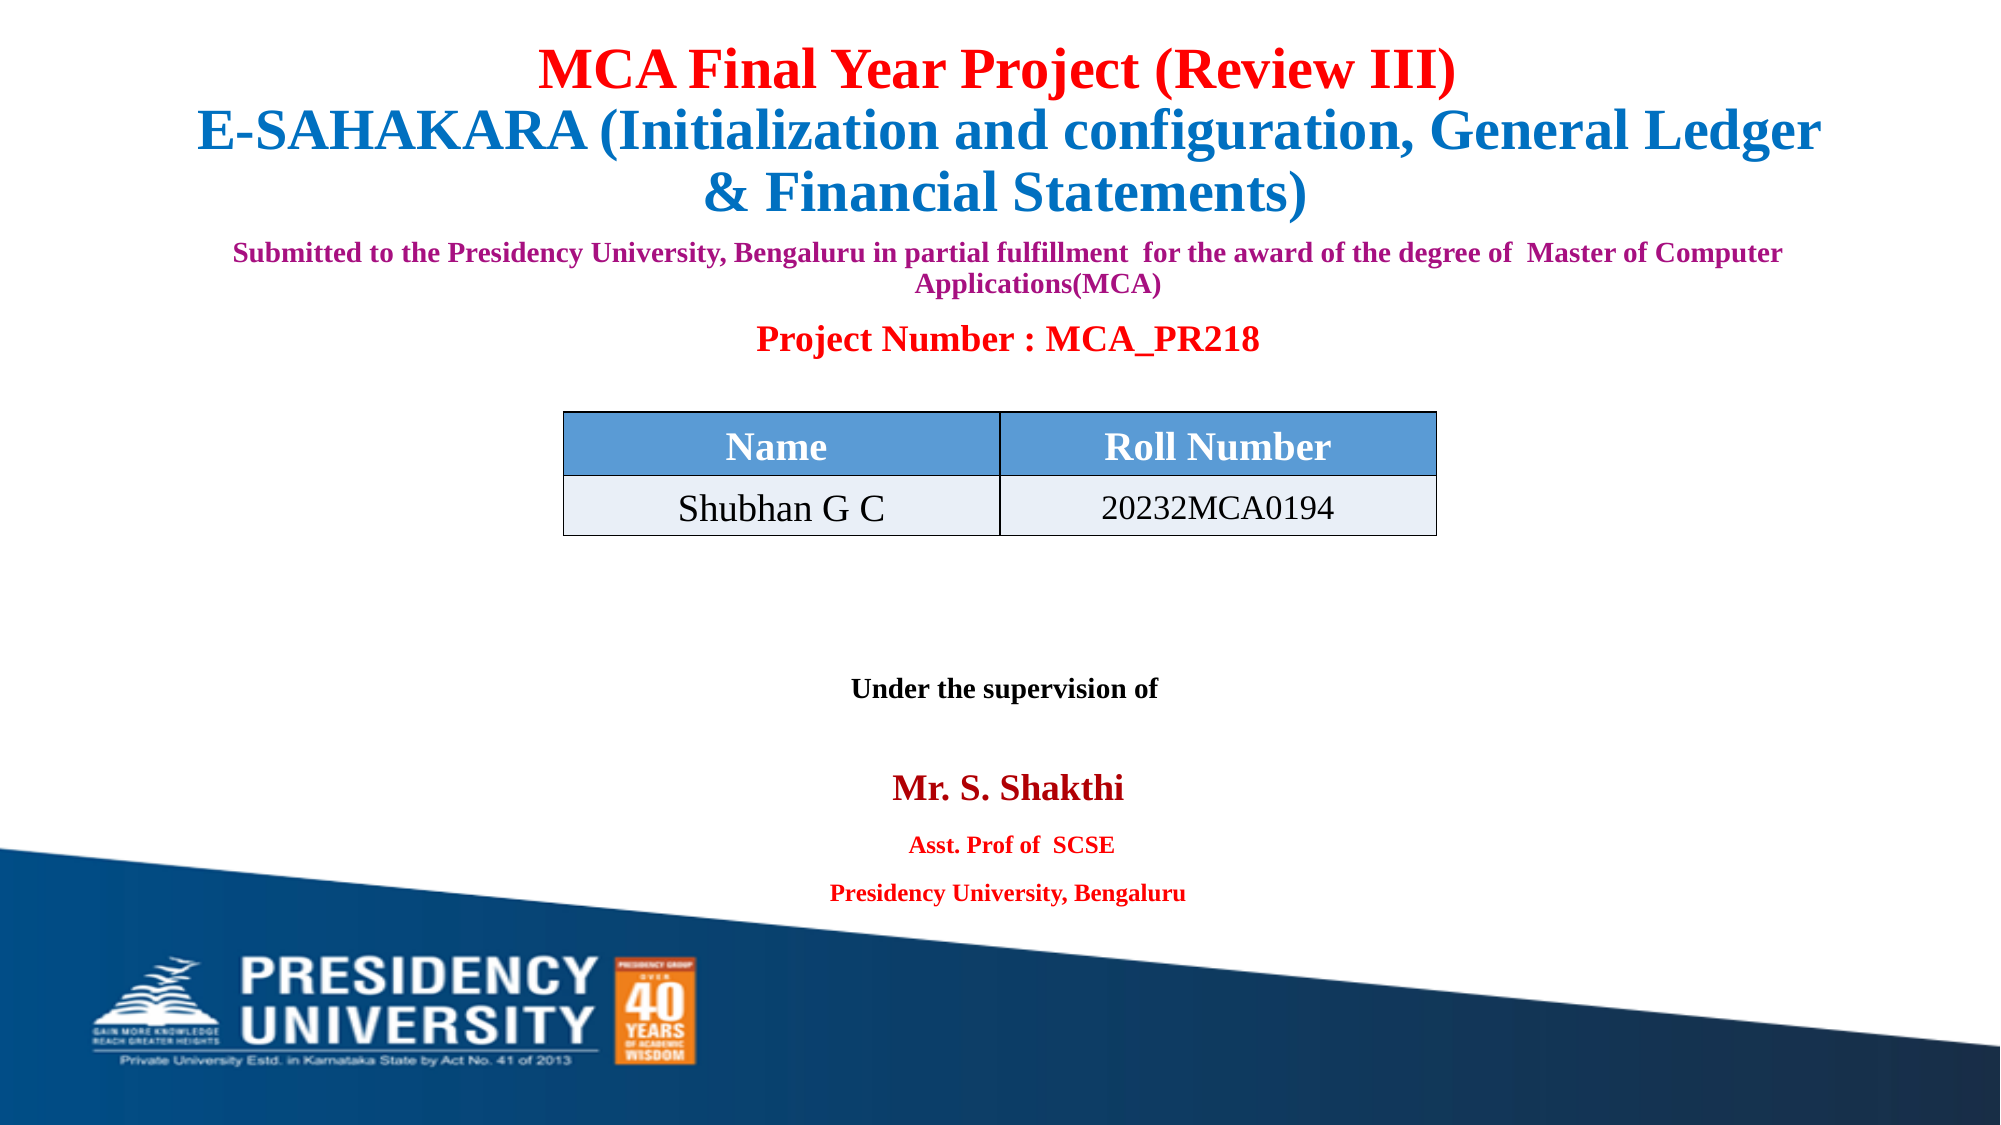

MCA Final Year Project (Review III)
 E-SAHAKARA (Initialization and configuration, General Ledger & Financial Statements)
Submitted to the Presidency University, Bengaluru in partial fulfillment  for the award of the degree of  Master of Computer Applications(MCA)
Project Number : MCA_PR218

Ass

Under the supervision of

Mr. S. Shakthi
  Asst. Prof of  SCSE
Presidency University, Bengaluru
| Name | Roll Number |
| --- | --- |
| Shubhan G C | 20232MCA0194 |